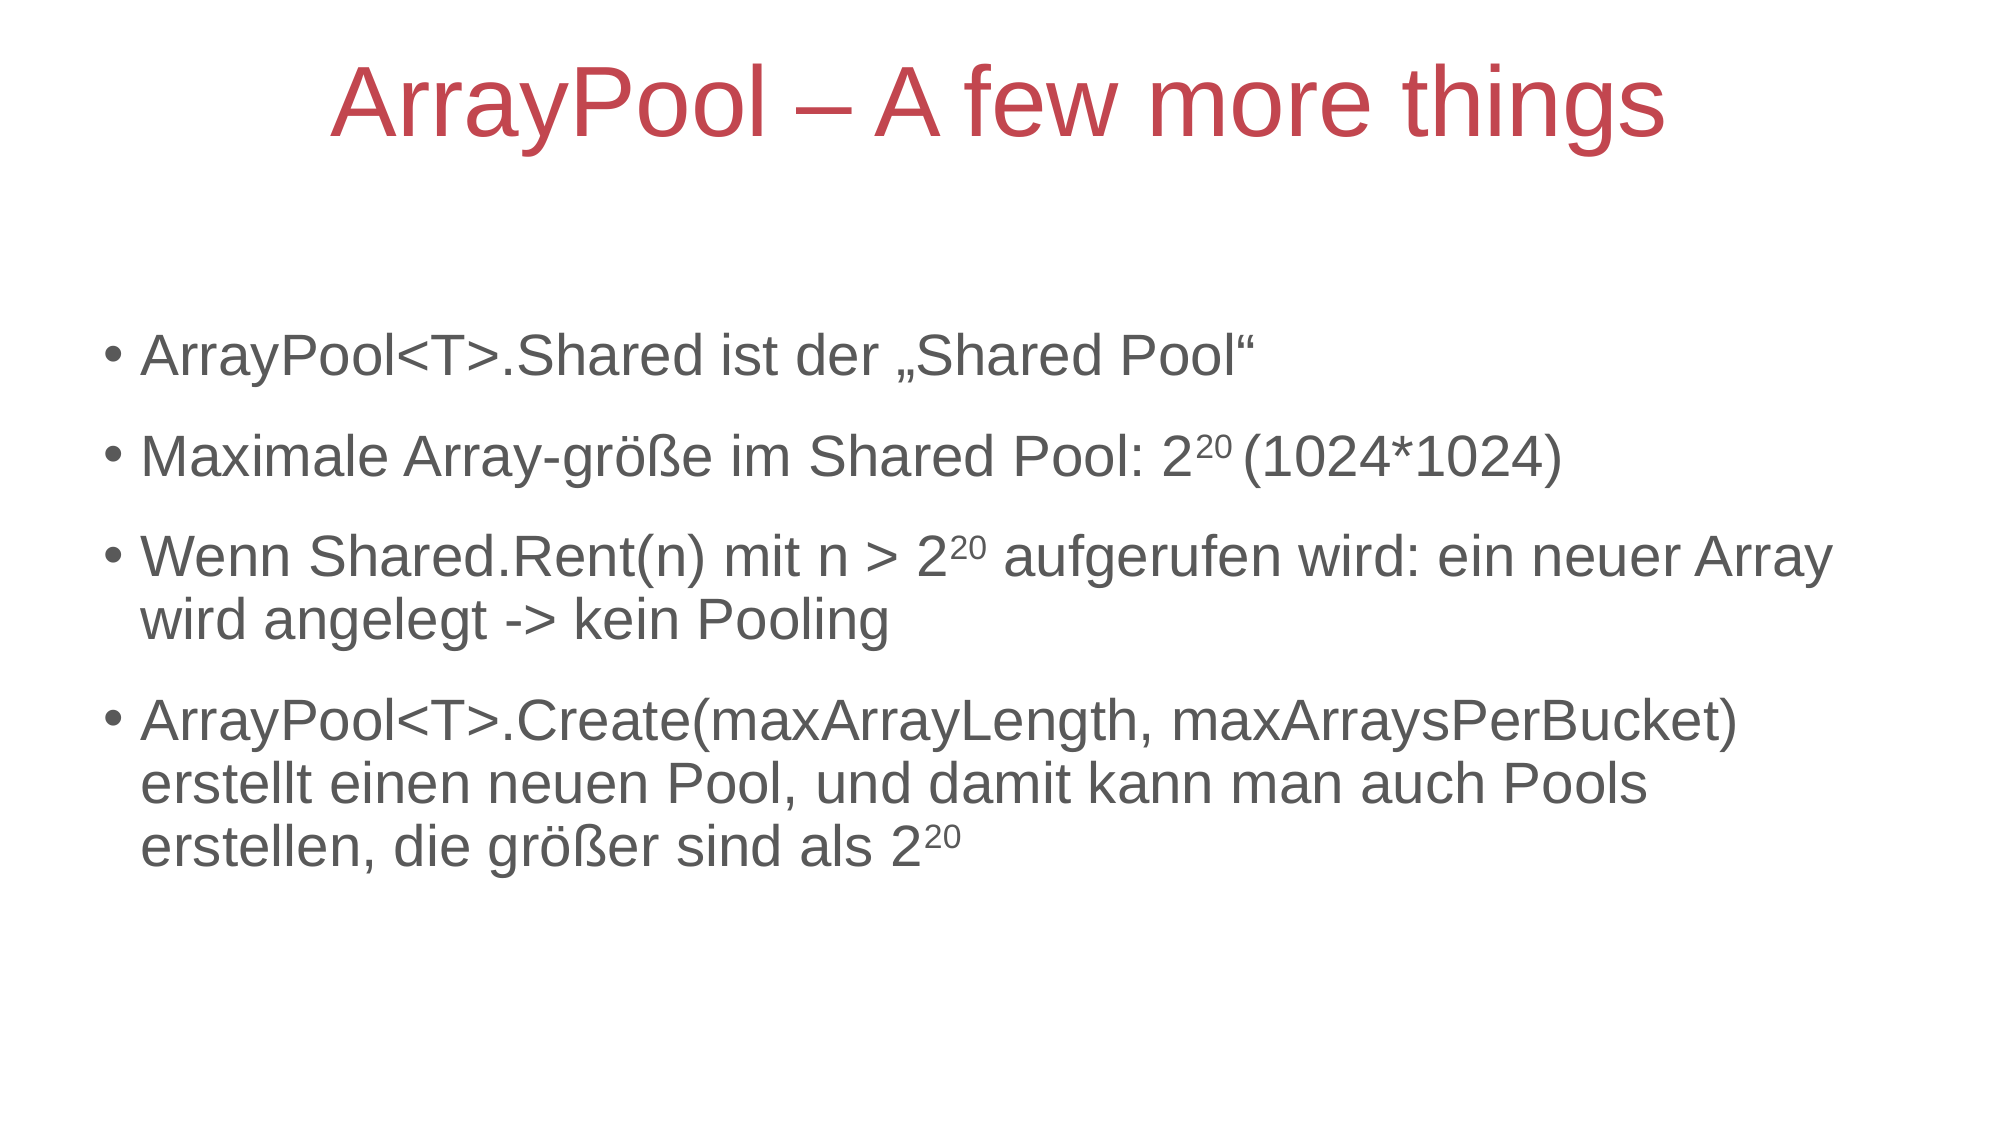

# ArrayPool – A few more things
ArrayPool<T>.Shared ist der „Shared Pool“
Maximale Array-größe im Shared Pool: 220 (1024*1024)
Wenn Shared.Rent(n) mit n > 220 aufgerufen wird: ein neuer Array wird angelegt -> kein Pooling
ArrayPool<T>.Create(maxArrayLength, maxArraysPerBucket) erstellt einen neuen Pool, und damit kann man auch Pools erstellen, die größer sind als 220